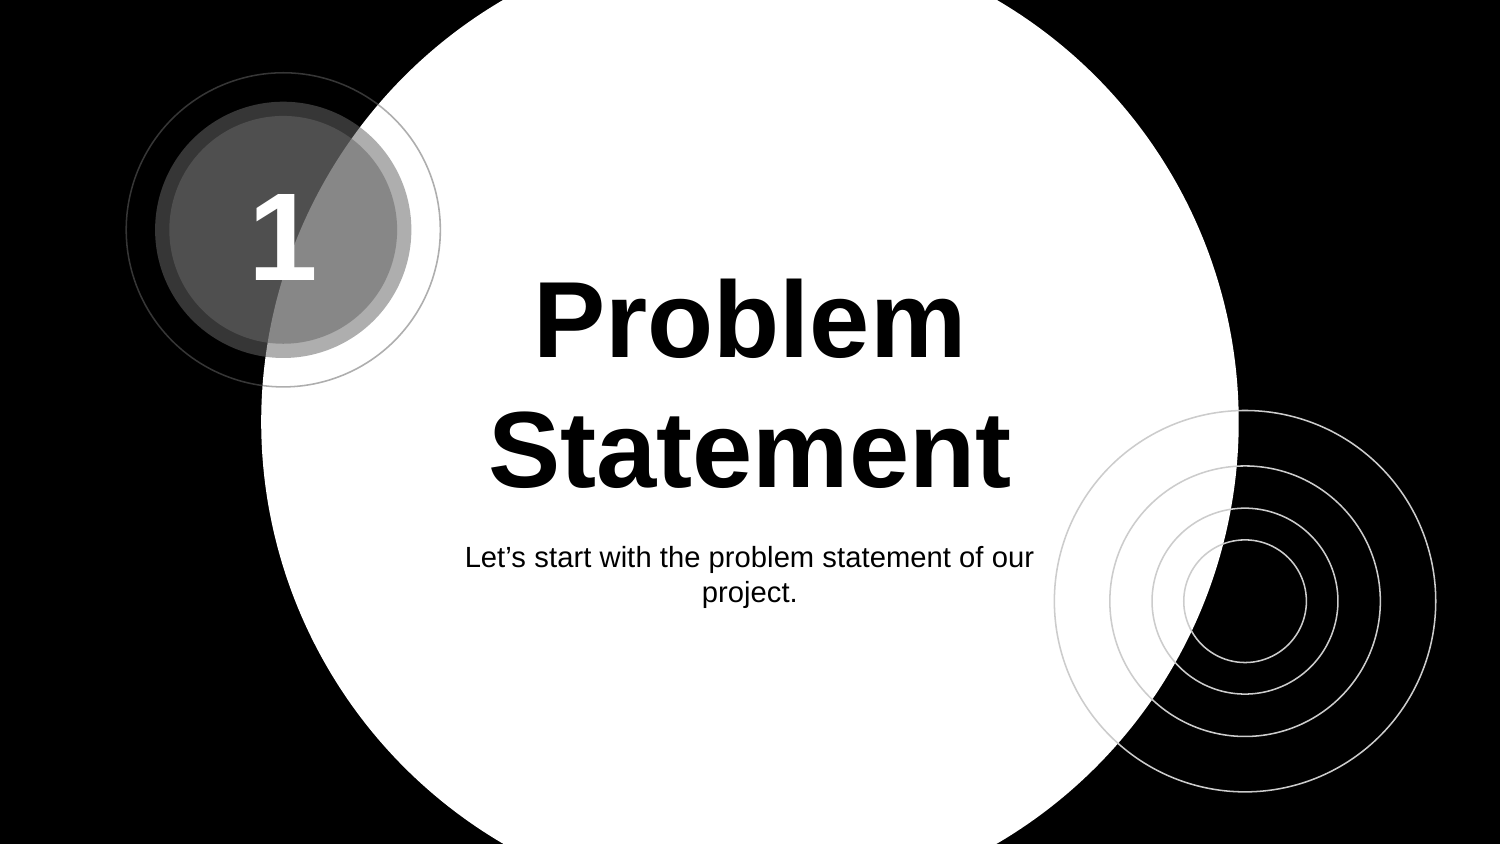

1
# Problem Statement
Let’s start with the problem statement of our project.